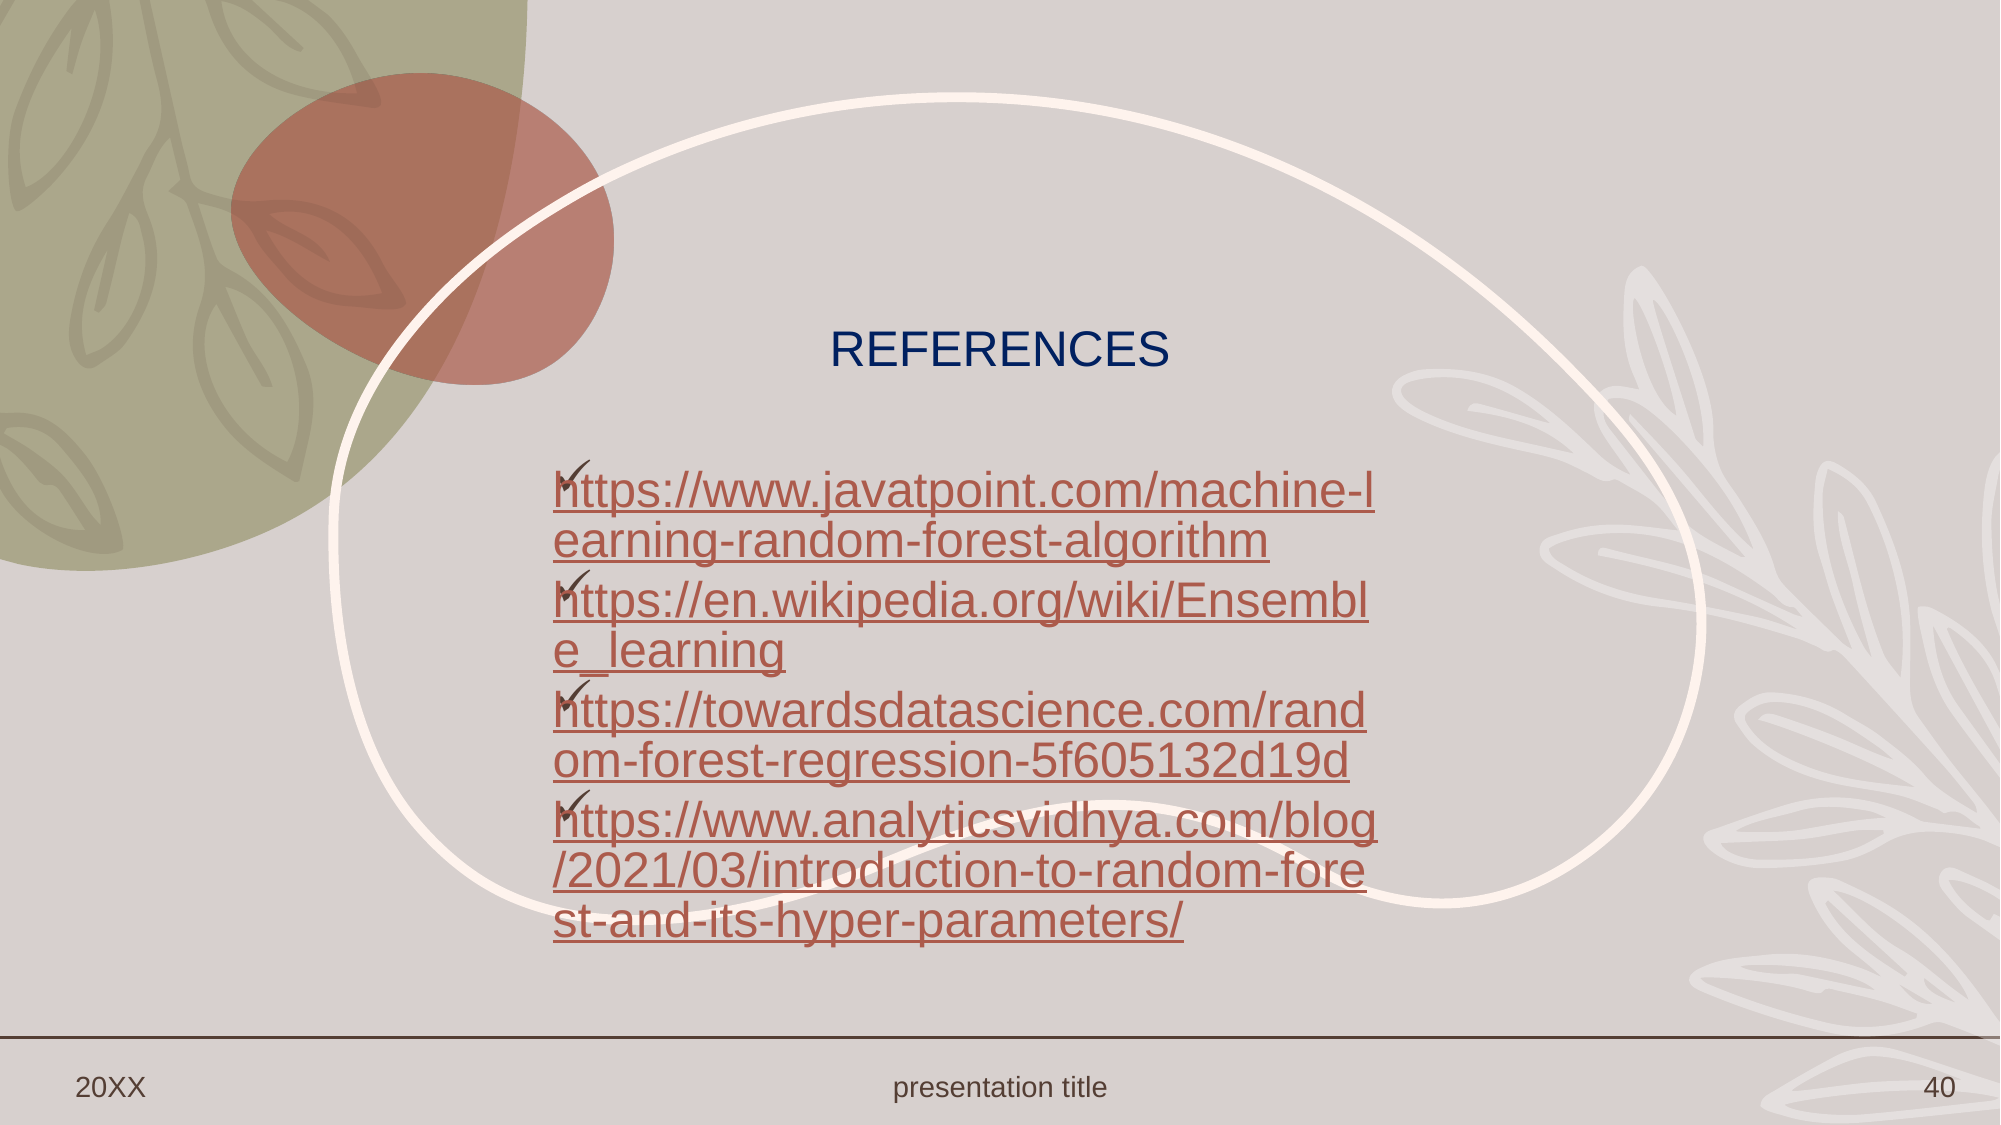

# References
https://www.javatpoint.com/machine-learning-random-forest-algorithm
https://en.wikipedia.org/wiki/Ensemble_learning
https://towardsdatascience.com/random-forest-regression-5f605132d19d
https://www.analyticsvidhya.com/blog/2021/03/introduction-to-random-forest-and-its-hyper-parameters/

20XX
presentation title
40